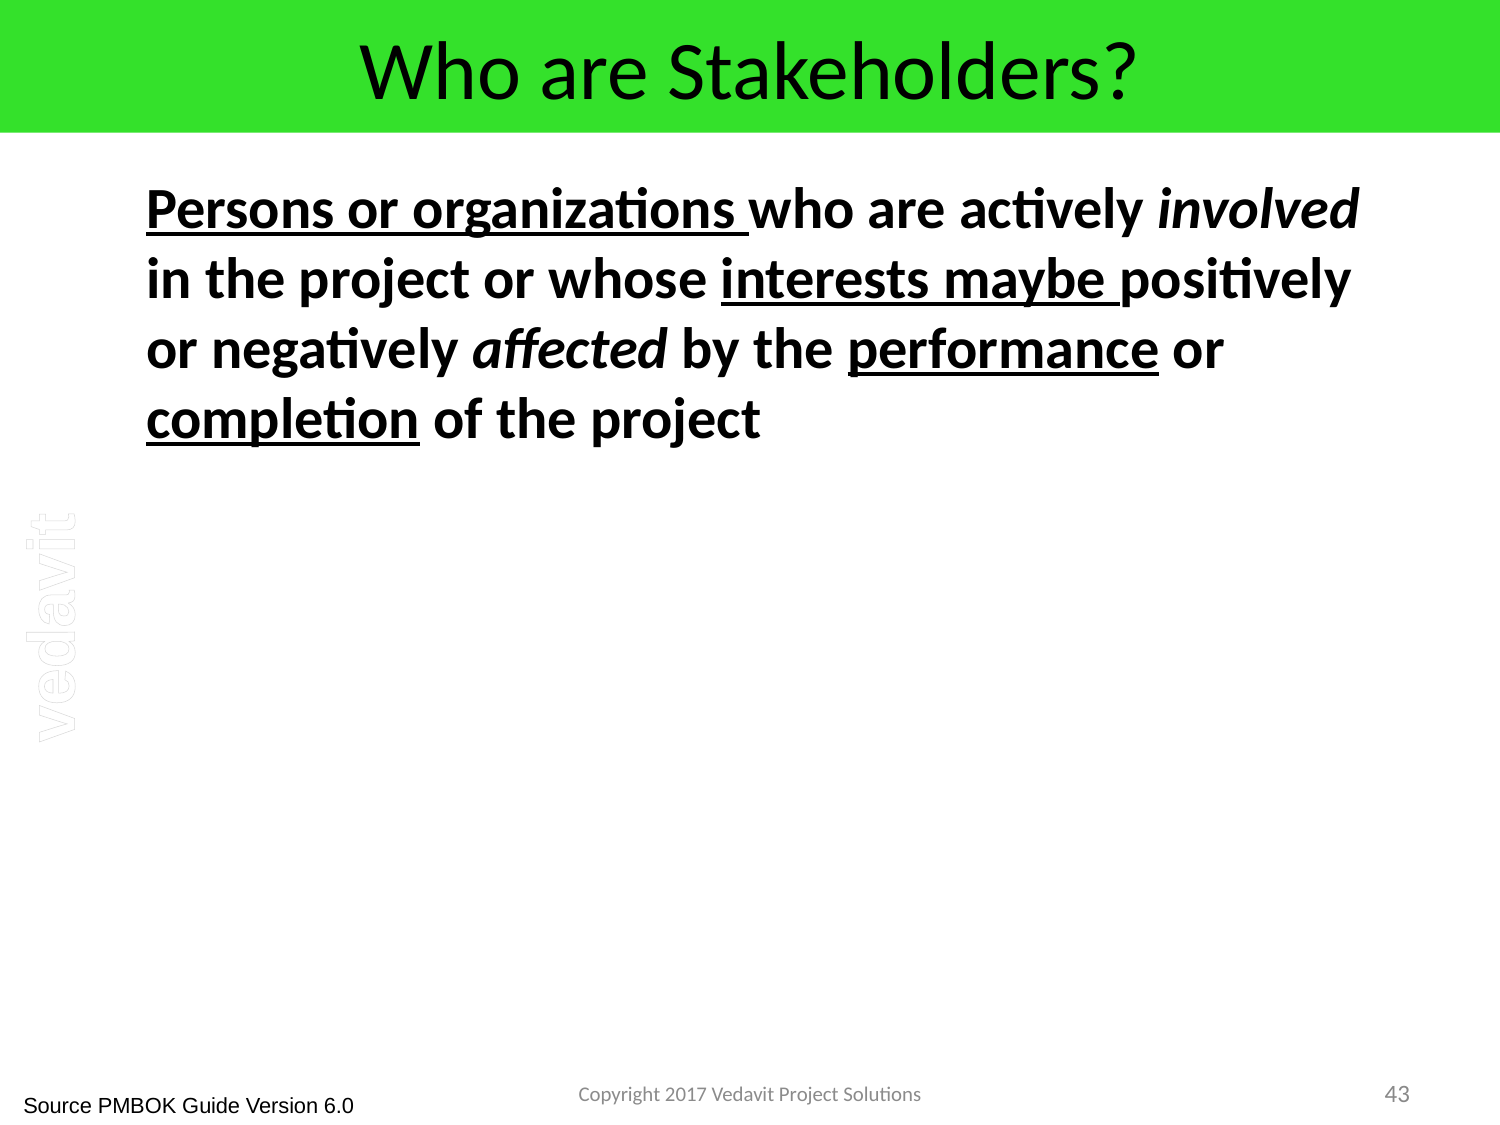

Stakeholders
# Who are Stakeholders?

	Persons or organizations who are actively involved in the project or whose interests maybe positively or negatively affected by the performance or completion of the project

Copyright 2017 Vedavit Project Solutions
43
Source PMBOK Guide Version 6.0